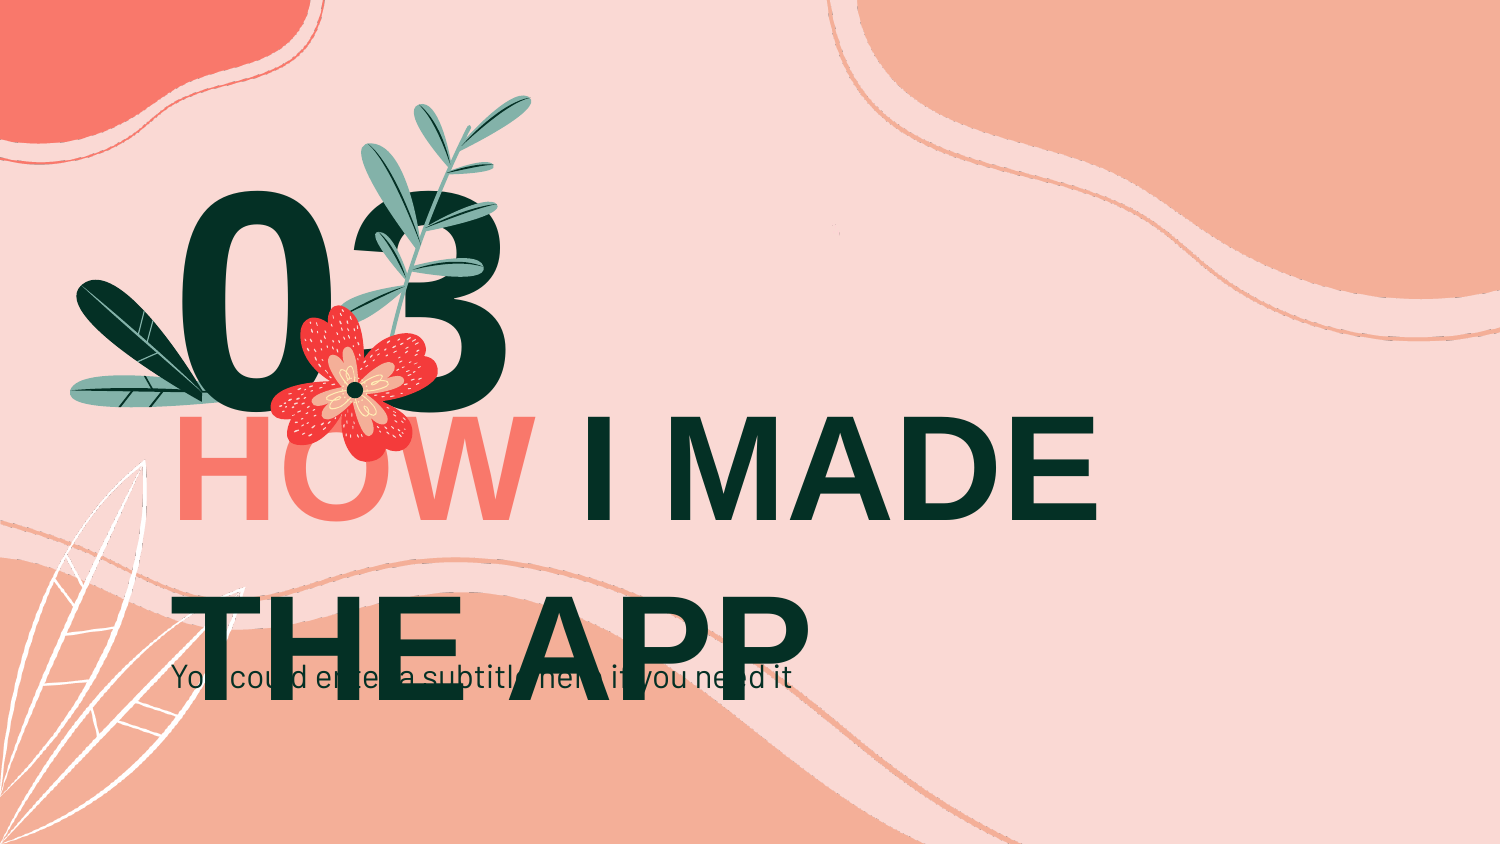

03

# HOW I MADE THE APP
You could enter a subtitle here if you need it